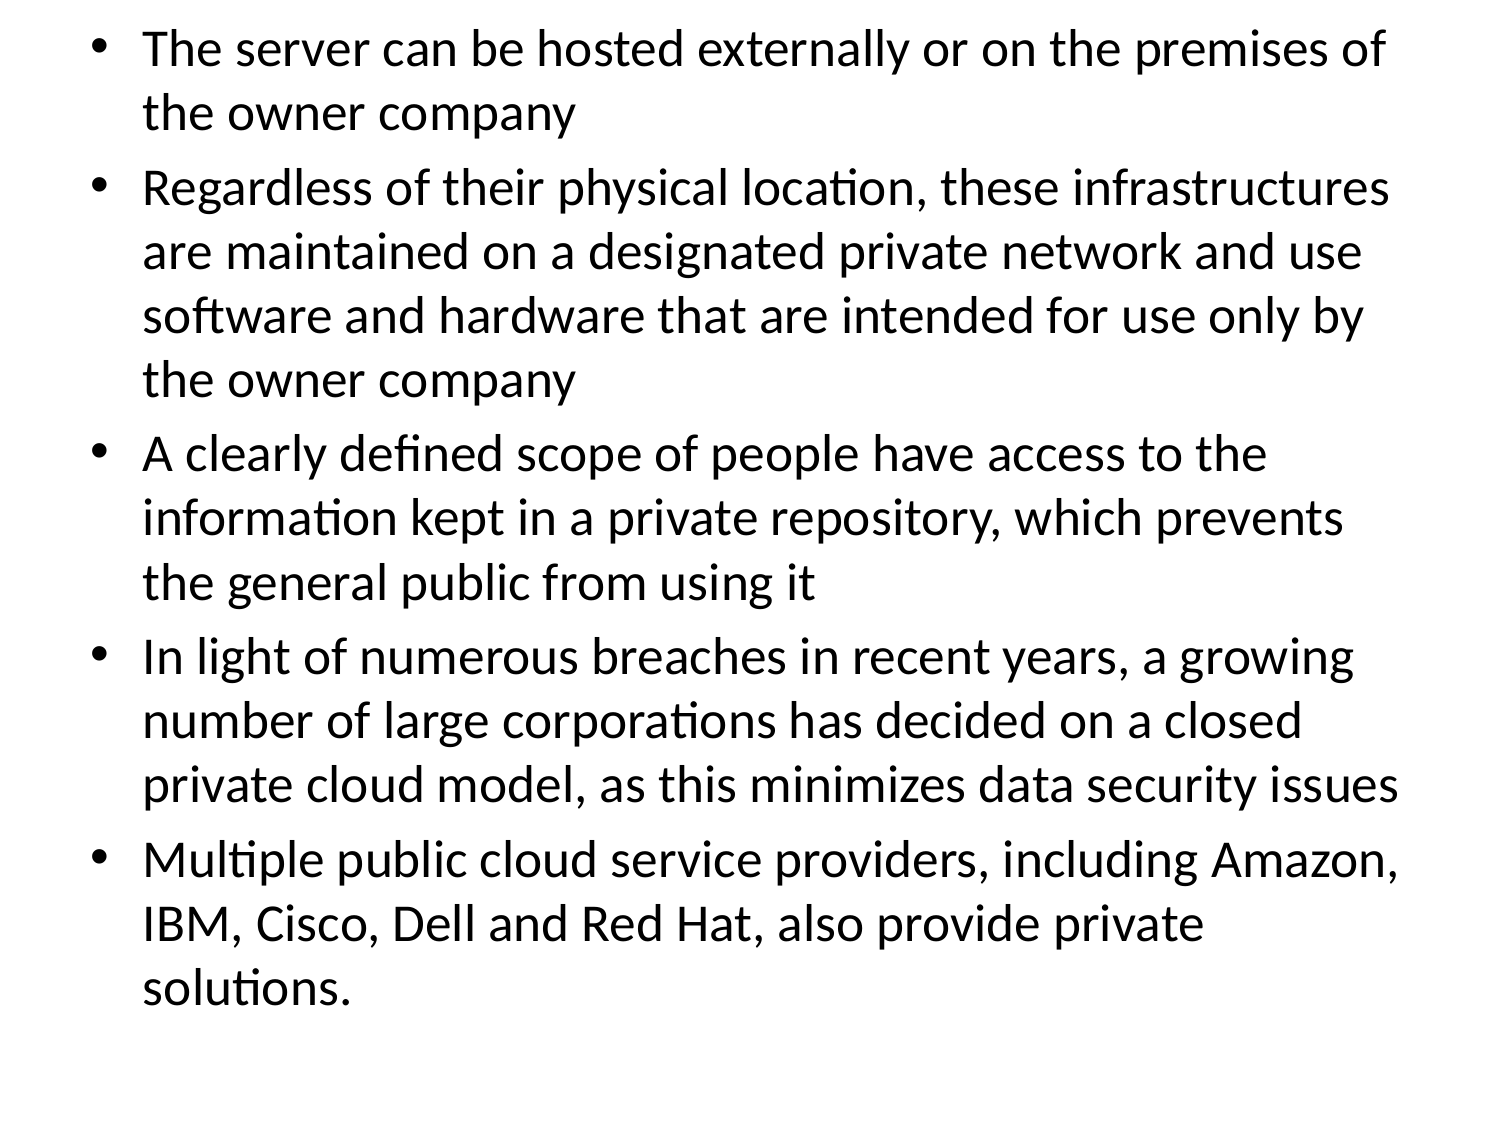

The server can be hosted externally or on the premises of the owner company
Regardless of their physical location, these infrastructures are maintained on a designated private network and use software and hardware that are intended for use only by the owner company
A clearly defined scope of people have access to the information kept in a private repository, which prevents the general public from using it
In light of numerous breaches in recent years, a growing number of large corporations has decided on a closed private cloud model, as this minimizes data security issues
Multiple public cloud service providers, including Amazon, IBM, Cisco, Dell and Red Hat, also provide private solutions.